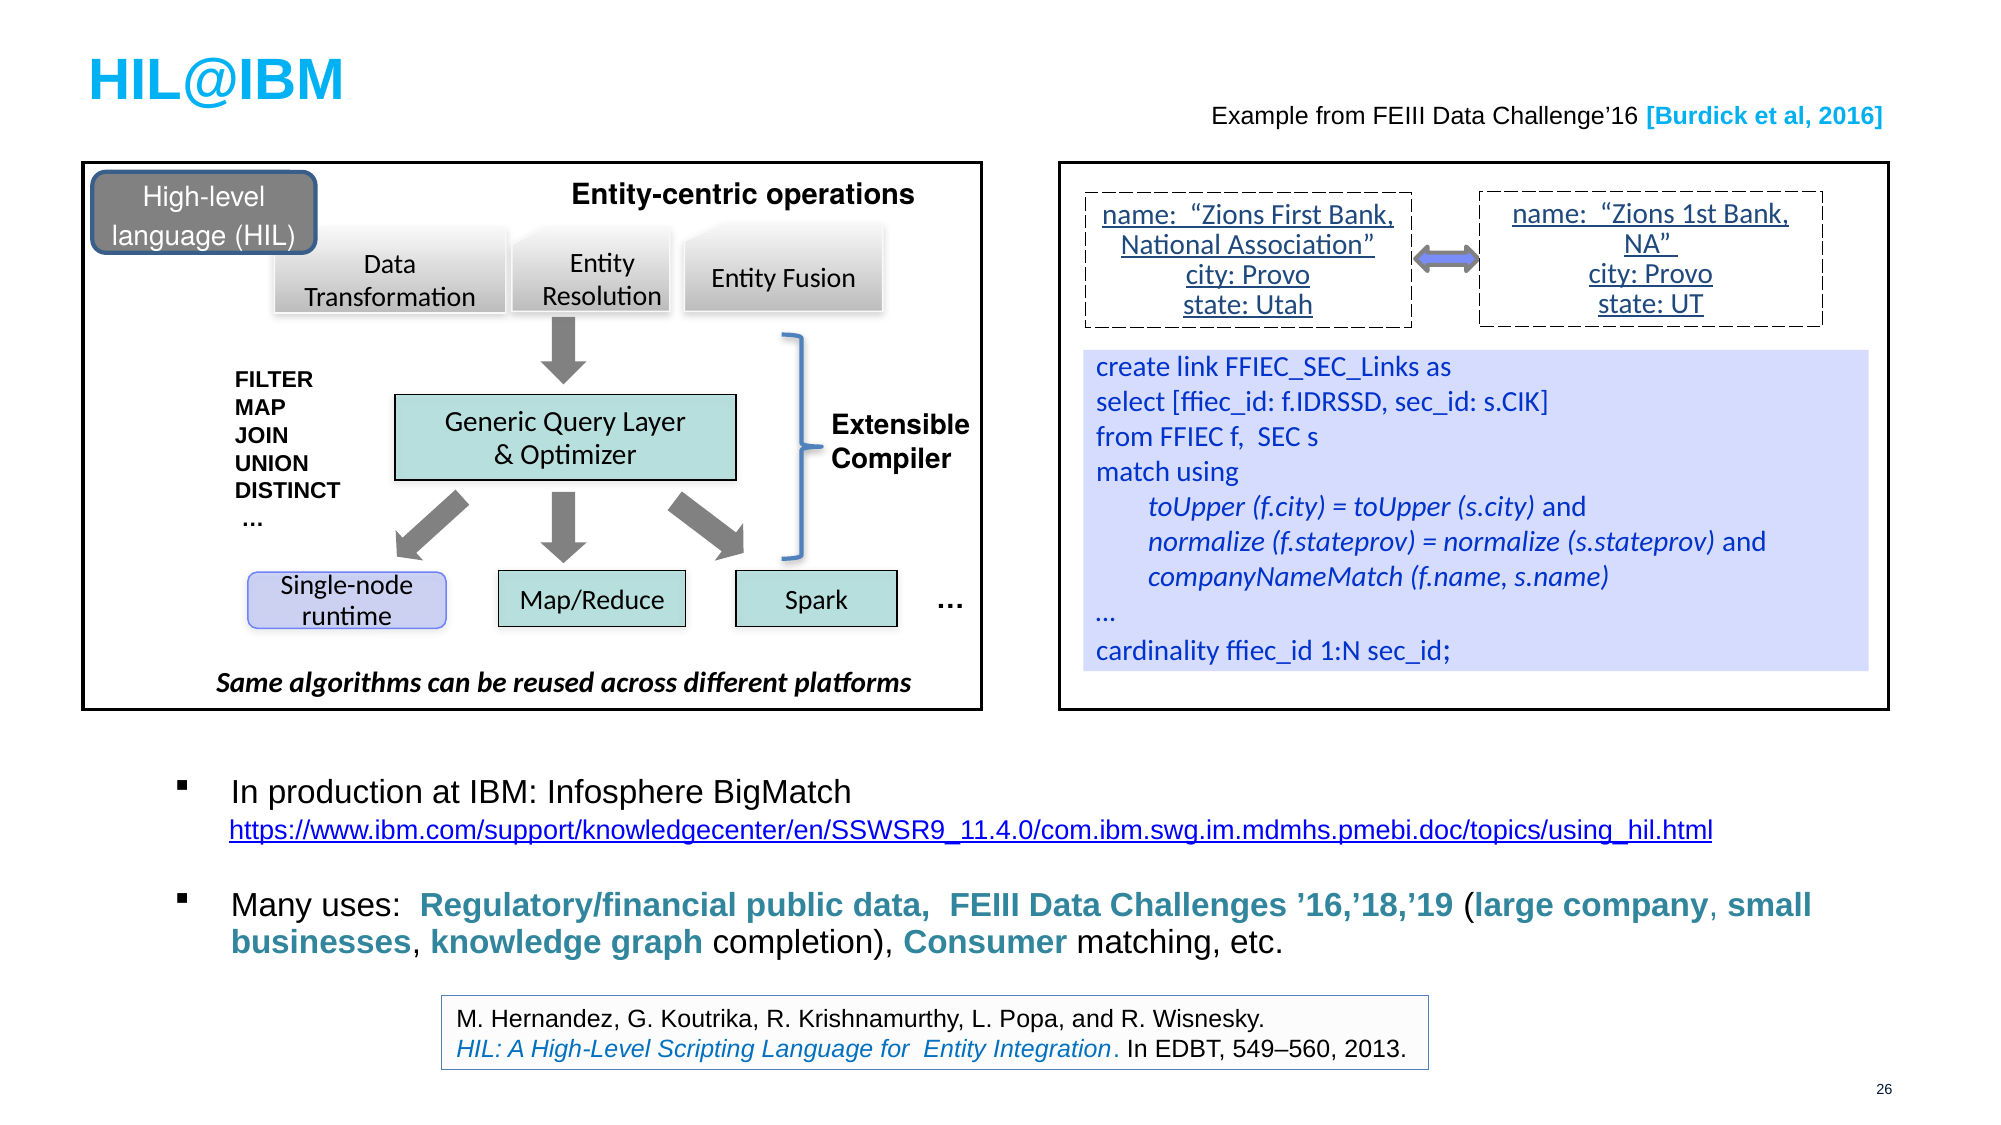

# HIL@IBM
Example from FEIII Data Challenge’16 [Burdick et al, 2016]

High-level language (HIL)

Entity-centric operations
name:  “Zions First Bank, National Association”
city: Provo
state: Utah
name:  “Zions 1st Bank, NA”
city: Provo
state: UT

Entity Fusion

Entity Resolution

Data Transformation

create link FFIEC_SEC_Links as
select [ffiec_id: f.IDRSSD, sec_id: s.CIK]
from FFIEC f,  SEC s
match using
        toUpper (f.city) = toUpper (s.city) and
        normalize (f.stateprov) = normalize (s.stateprov) and
        companyNameMatch (f.name, s.name)
…
cardinality ffiec_id 1:N sec_id;

FILTER
MAP
JOIN
UNION
DISTINCT
 …

Generic Query Layer
& Optimizer
Extensible Compiler

Single-node runtime

Map/Reduce

Spark
…
Same algorithms can be reused across different platforms
In production at IBM: Infosphere BigMatch

Many uses:  Regulatory/financial public data,  FEIII Data Challenges ’16,’18,’19 (large company, small businesses, knowledge graph completion), Consumer matching, etc.
https://www.ibm.com/support/knowledgecenter/en/SSWSR9_11.4.0/com.ibm.swg.im.mdmhs.pmebi.doc/topics/using_hil.html
M. Hernandez, G. Koutrika, R. Krishnamurthy, L. Popa, and R. Wisnesky.
HIL: A High-Level Scripting Language for  Entity Integration. In EDBT, 549–560, 2013.
26